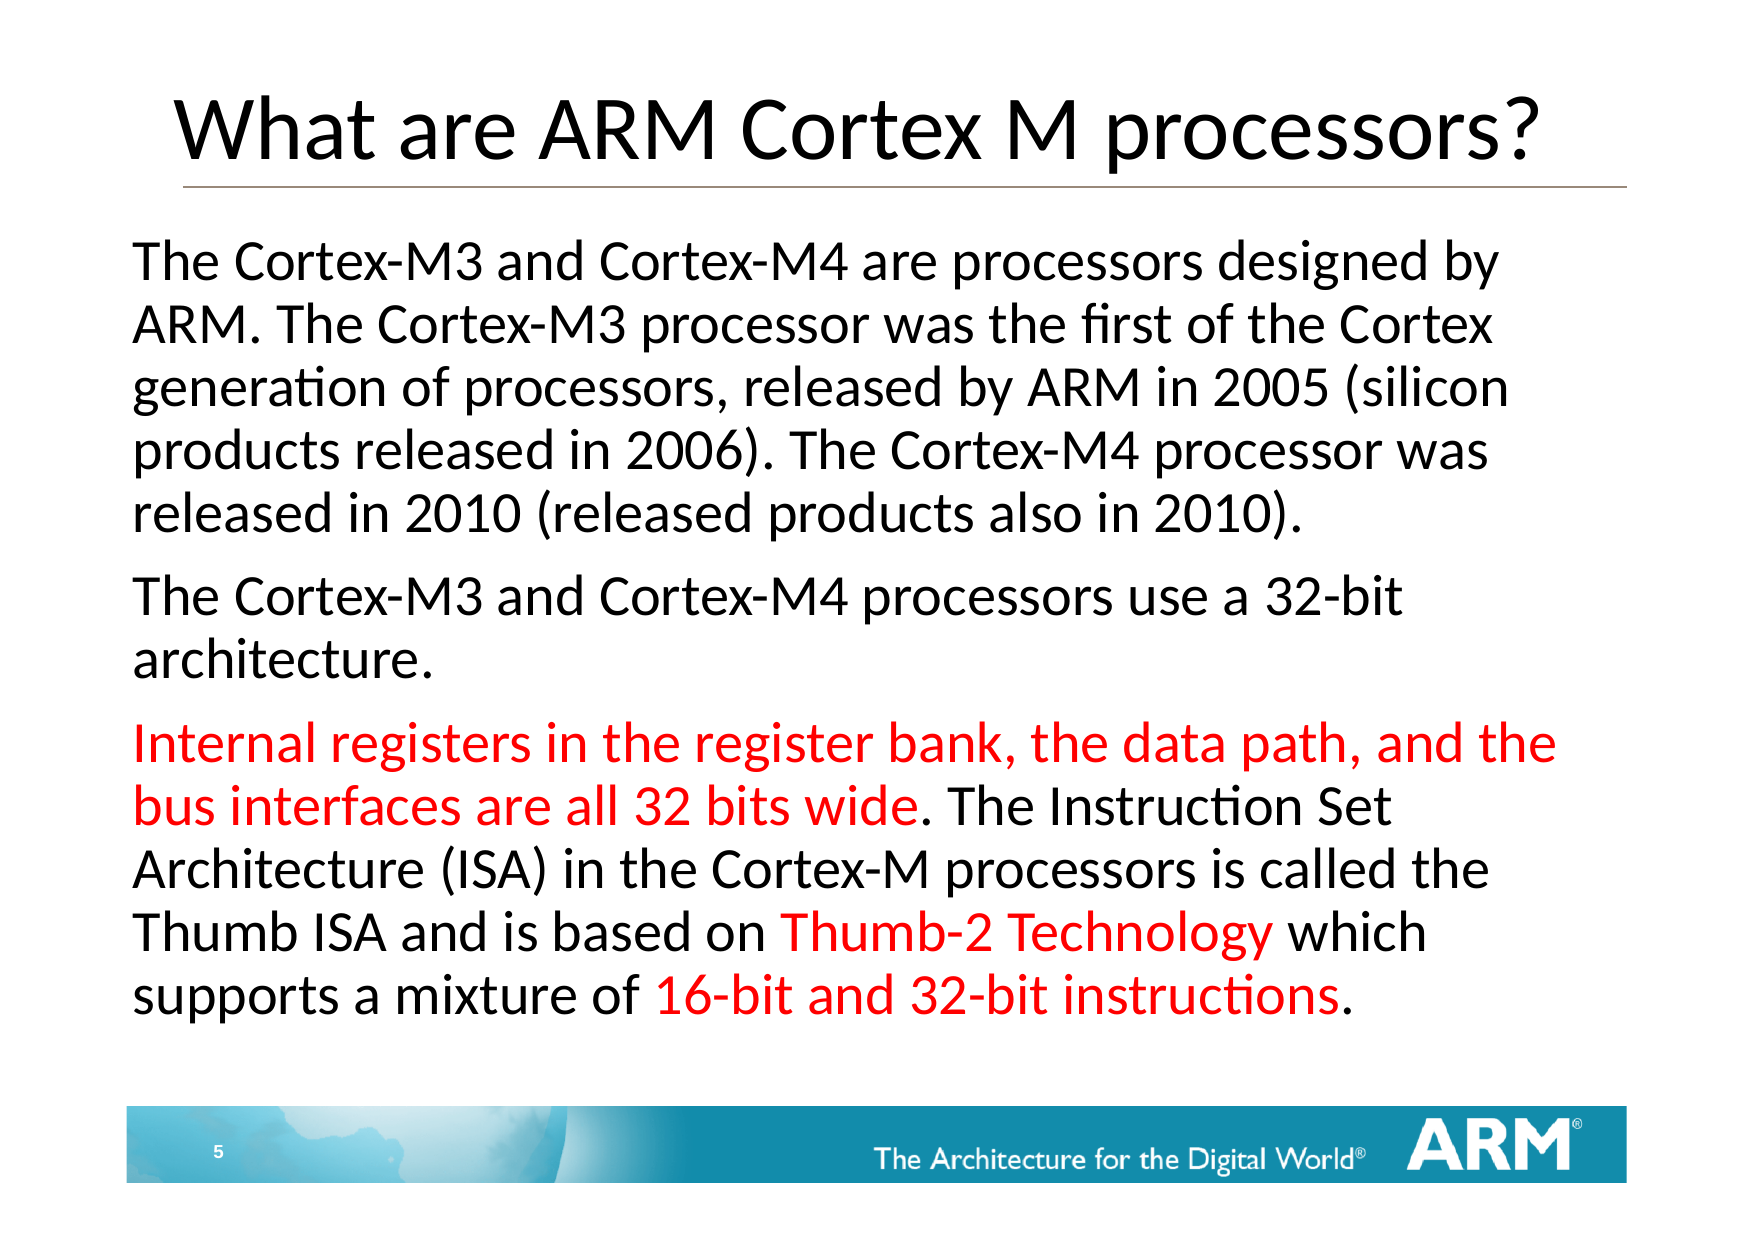

# What are ARM Cortex M processors?
The Cortex-M3 and Cortex-M4 are processors designed by ARM. The Cortex-M3 processor was the first of the Cortex generation of processors, released by ARM in 2005 (silicon products released in 2006). The Cortex-M4 processor was released in 2010 (released products also in 2010).
The Cortex-M3 and Cortex-M4 processors use a 32-bit architecture.
Internal registers in the register bank, the data path, and the bus interfaces are all 32 bits wide. The Instruction Set Architecture (ISA) in the Cortex-M processors is called the Thumb ISA and is based on Thumb-2 Technology which supports a mixture of 16-bit and 32-bit instructions.
5